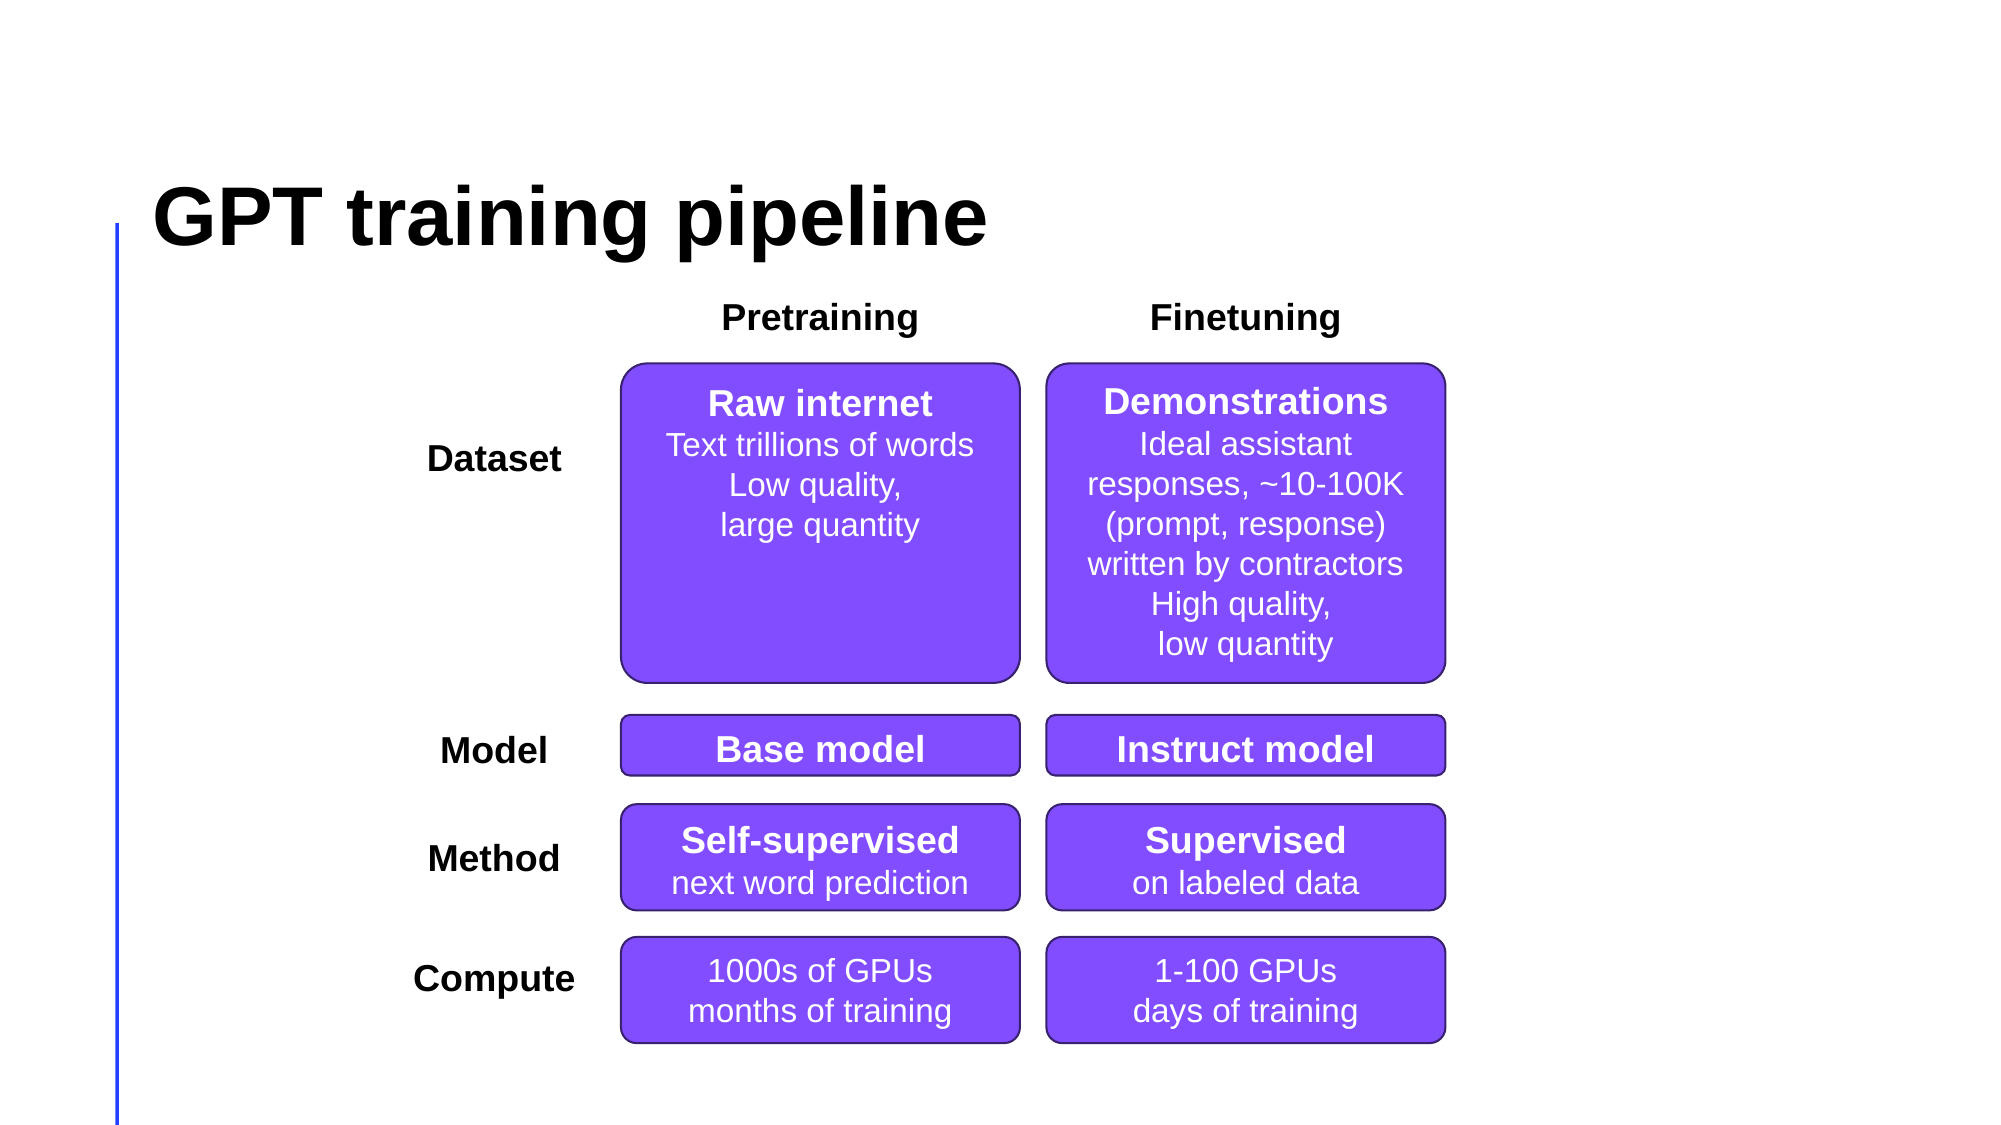

# GPT training pipeline
Pretraining
Finetuning
Raw internet
Text trillions of words
Low quality,
large quantity
Demonstrations
Ideal assistant responses, ~10-100K (prompt, response)
written by contractors
High quality,
low quantity
Dataset
Base model
Instruct model
Model
Self-supervised
next word prediction
Supervised
on labeled data
Method
1000s of GPUs
months of training
1-100 GPUs
days of training
Compute